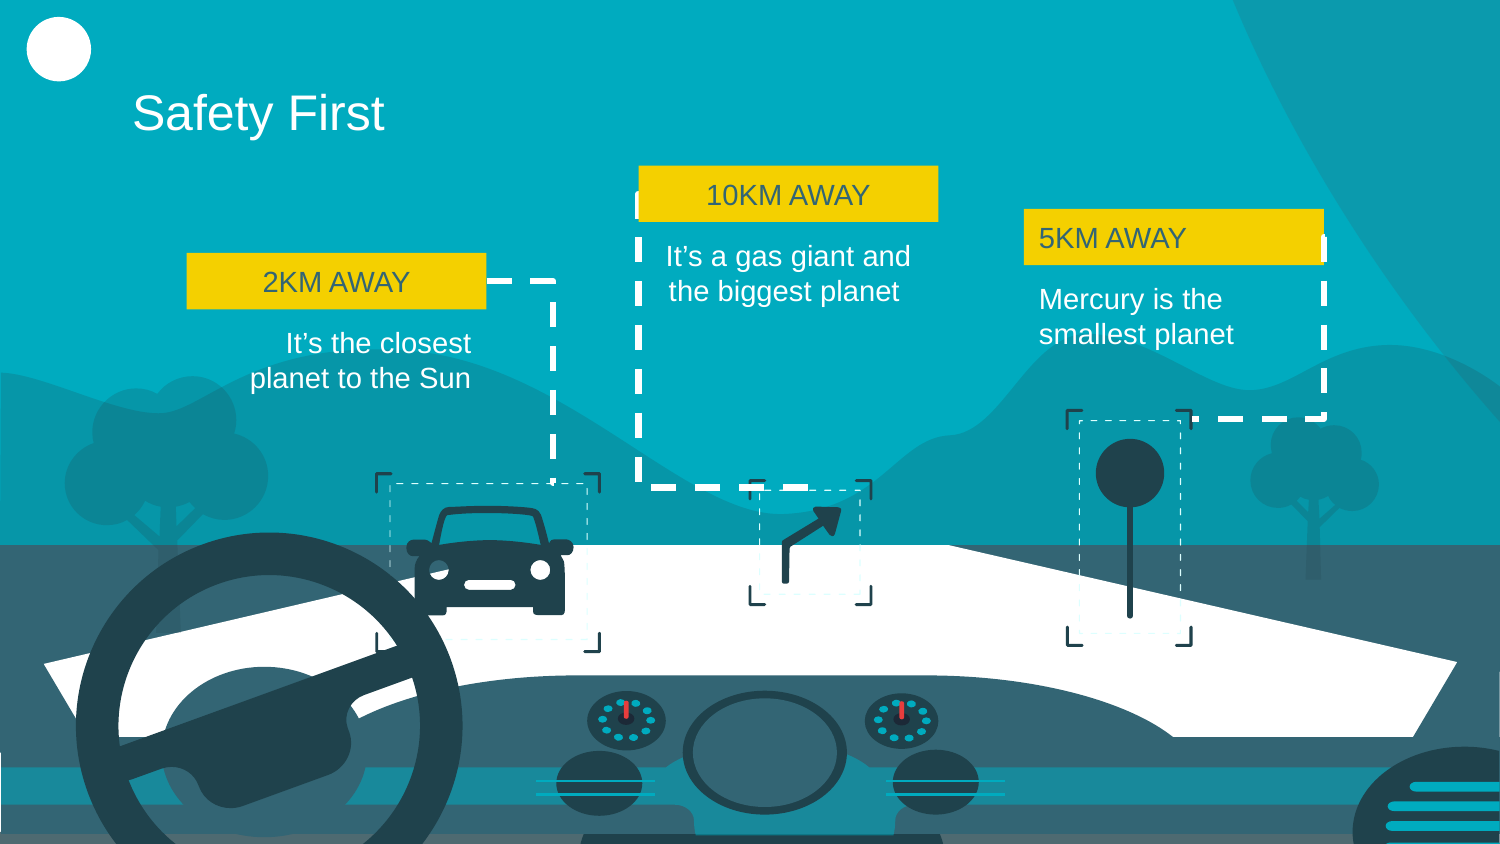

# Safety First
10KM AWAY
5KM AWAY
It’s a gas giant and the biggest planet

2KM AWAY
Mercury is the smallest planet

It’s the closest planet to the Sun